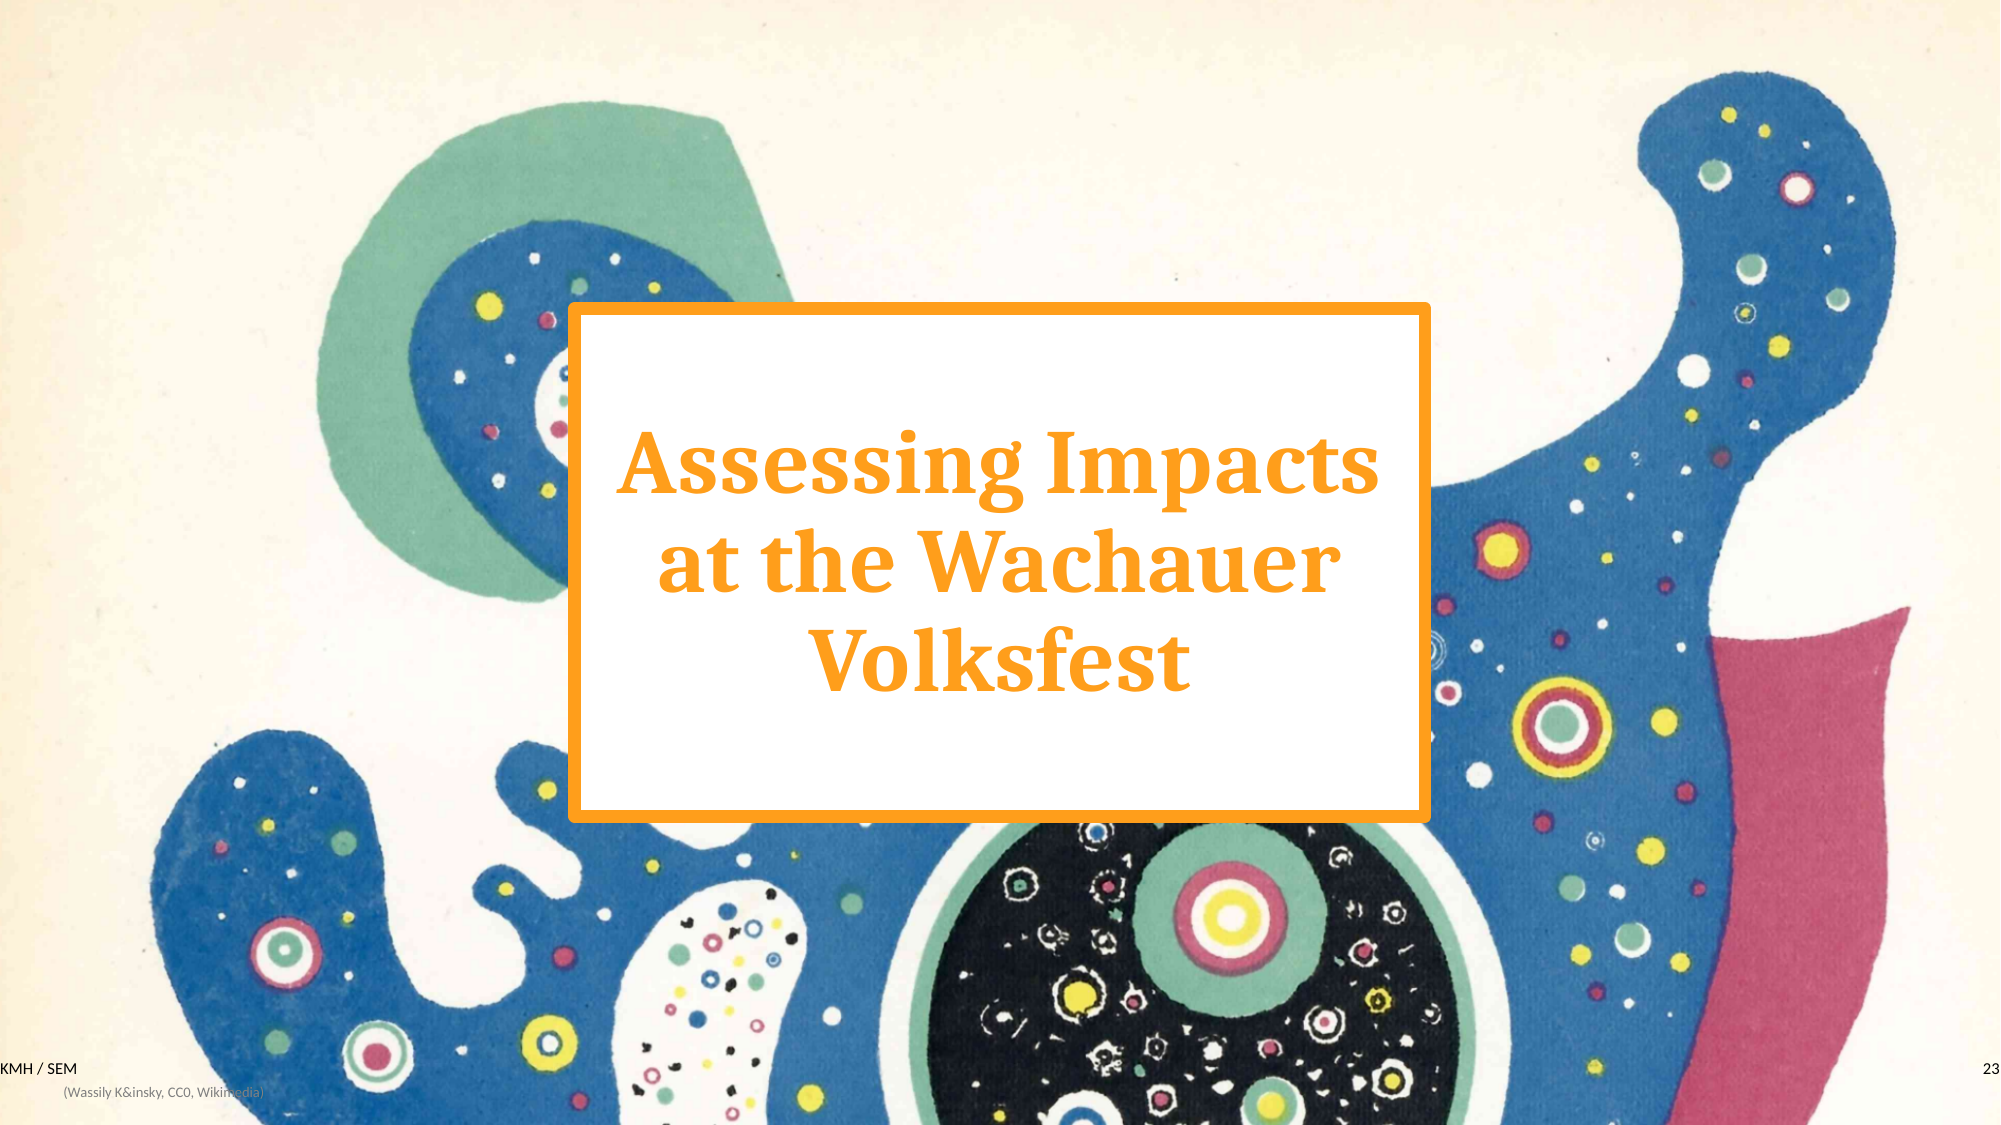

# Assessing Impacts at the Wachauer Volksfest
KMH / SEM
23